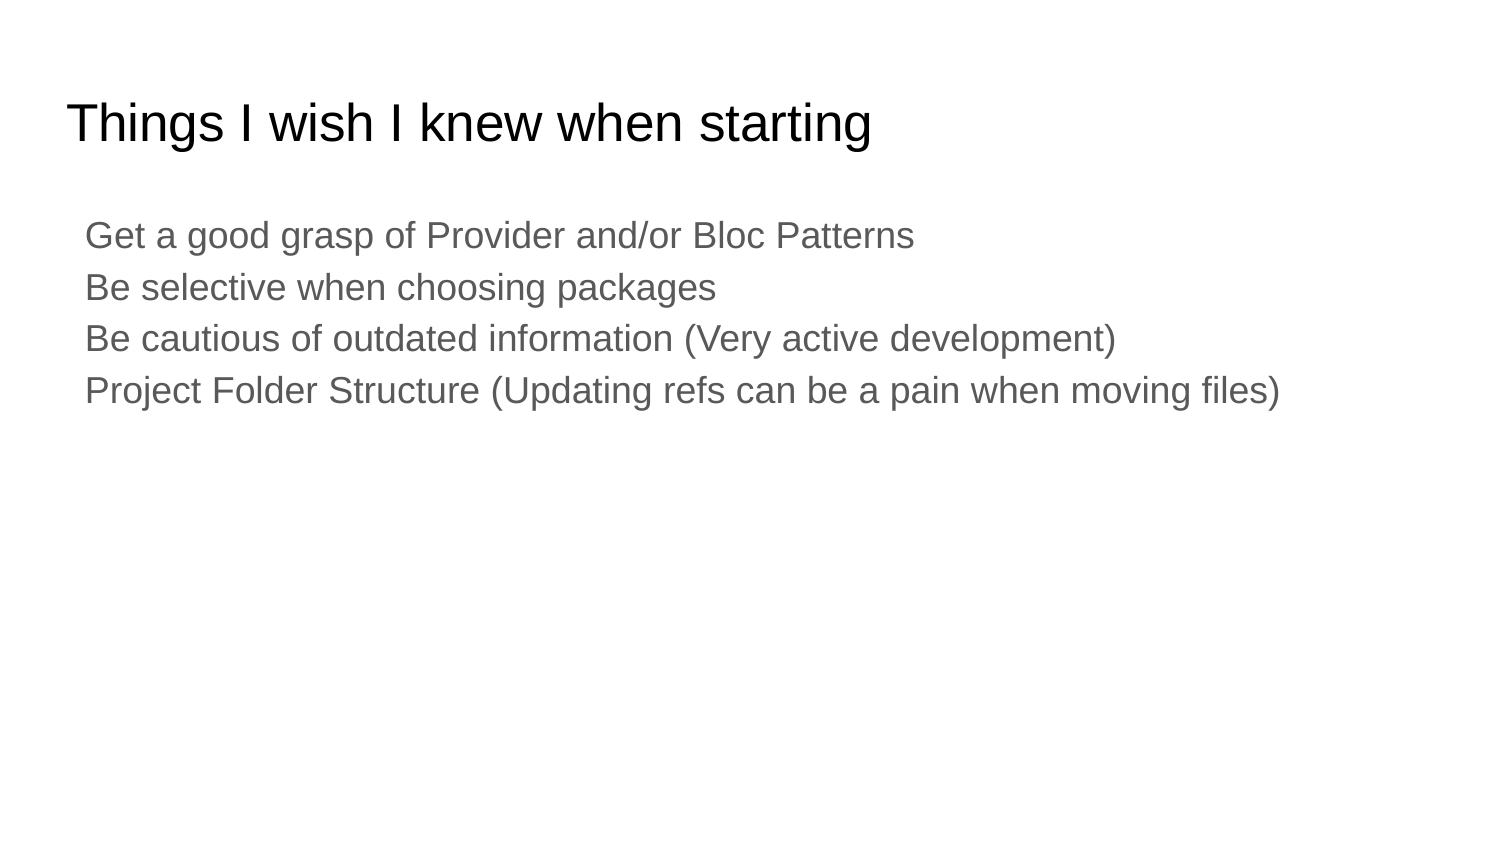

# Things I wish I knew when starting
Get a good grasp of Provider and/or Bloc Patterns
Be selective when choosing packages
Be cautious of outdated information (Very active development)
Project Folder Structure (Updating refs can be a pain when moving files)